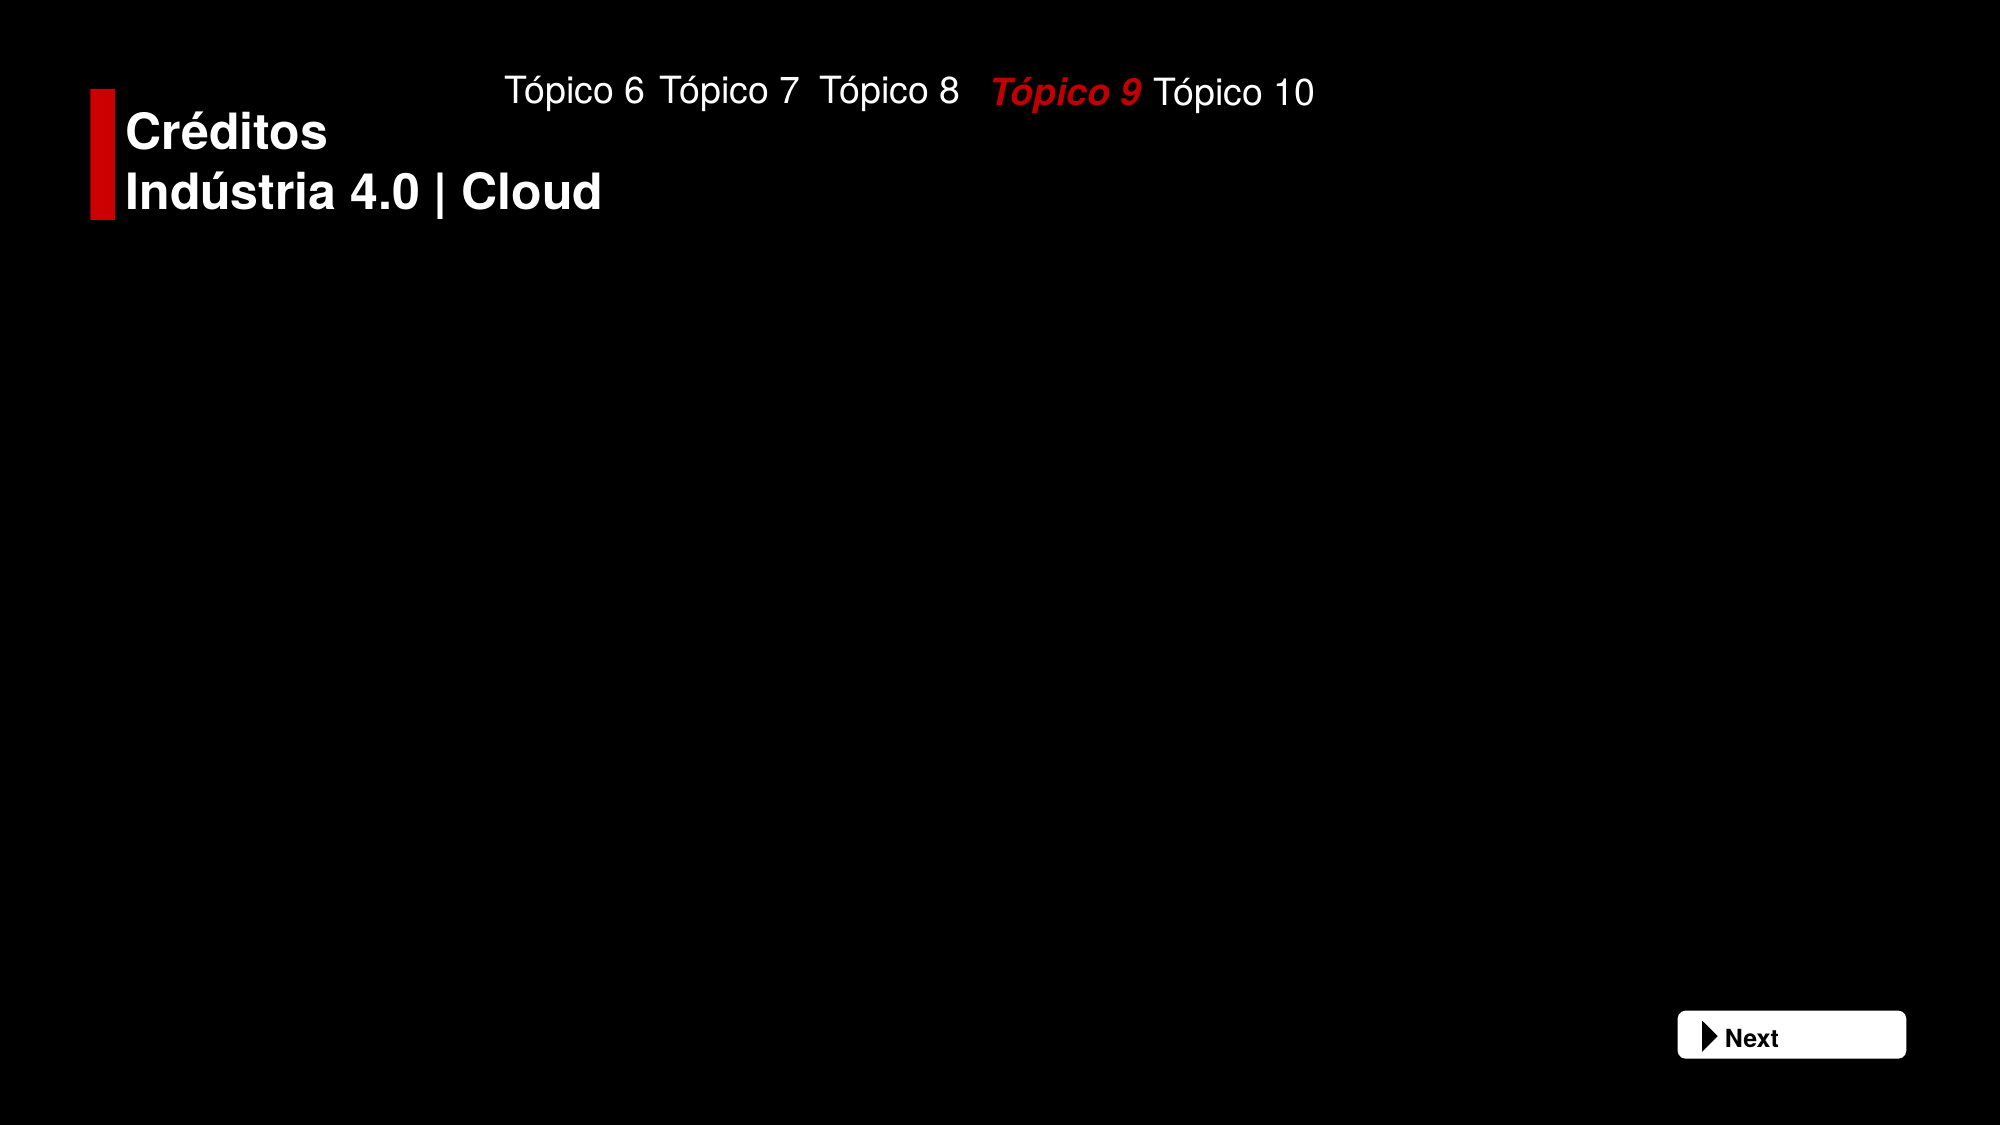

Tópico 6
Tópico 7
Tópico 8
Tópico 10
Tópico 9
Créditos
Indústria 4.0 | Cloud

    Next

Studio
Production Company (Arthur)
Production Company (Arthur)
Director (Arthur)
INDUSTRA 4.0 COUD GAMING
Main Cast (Arthur)
Supporting Cast (Arthur)
Casting Director(Arthur)
Composer(Arthur)
Costume Designer(Arthur)
Associate Producer(s) (Arthur)(Arthur)(Arthur)
Editor(Arthur)
Production Designer(Arthur)
Cinematographer(Arthur)
Executive Producer(Arthur)
Producer(Arthur)
Writer(s) (Arthur) (Felipe) (Luis) (Guilherme)

Director (Arthur)